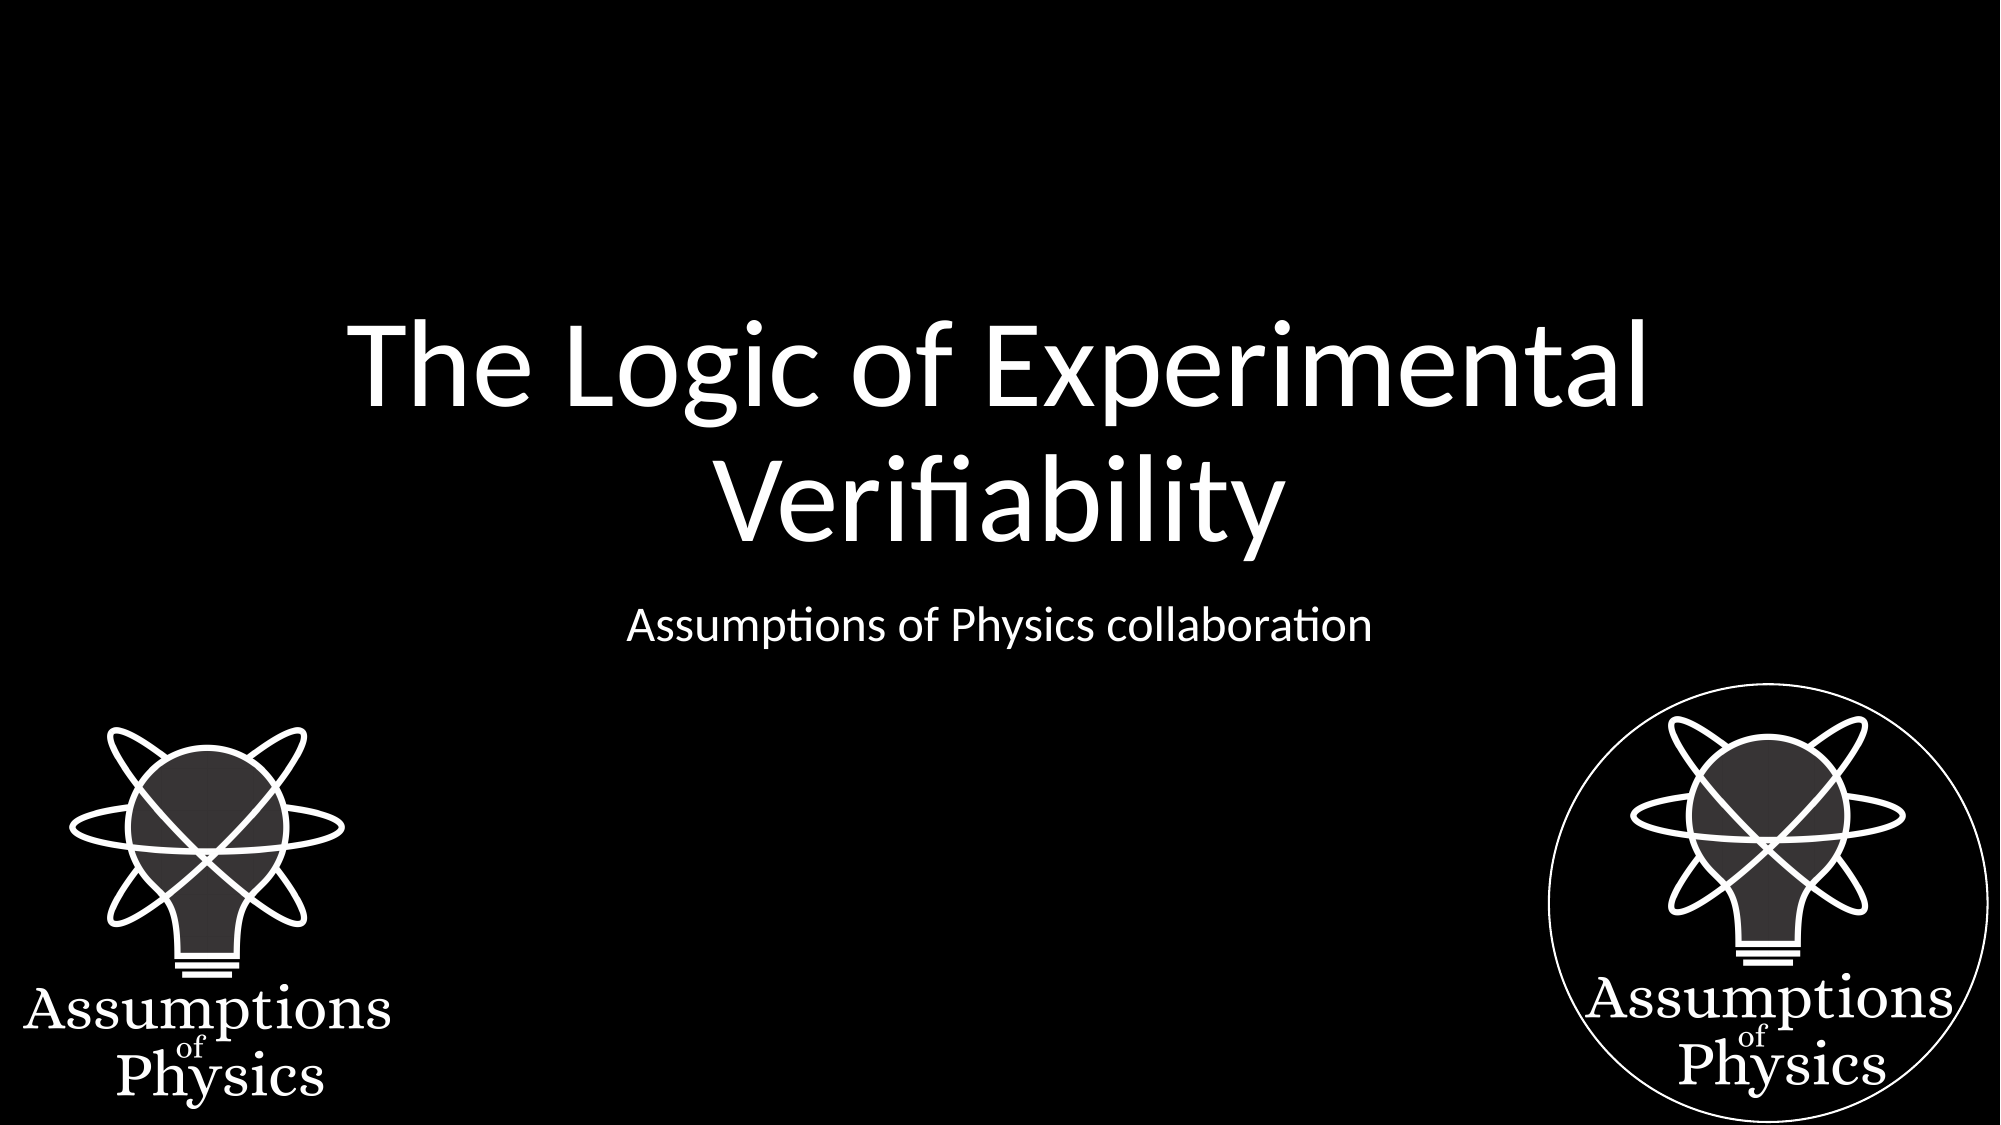

# The Logic of Experimental Verifiability
Assumptions of Physics collaboration